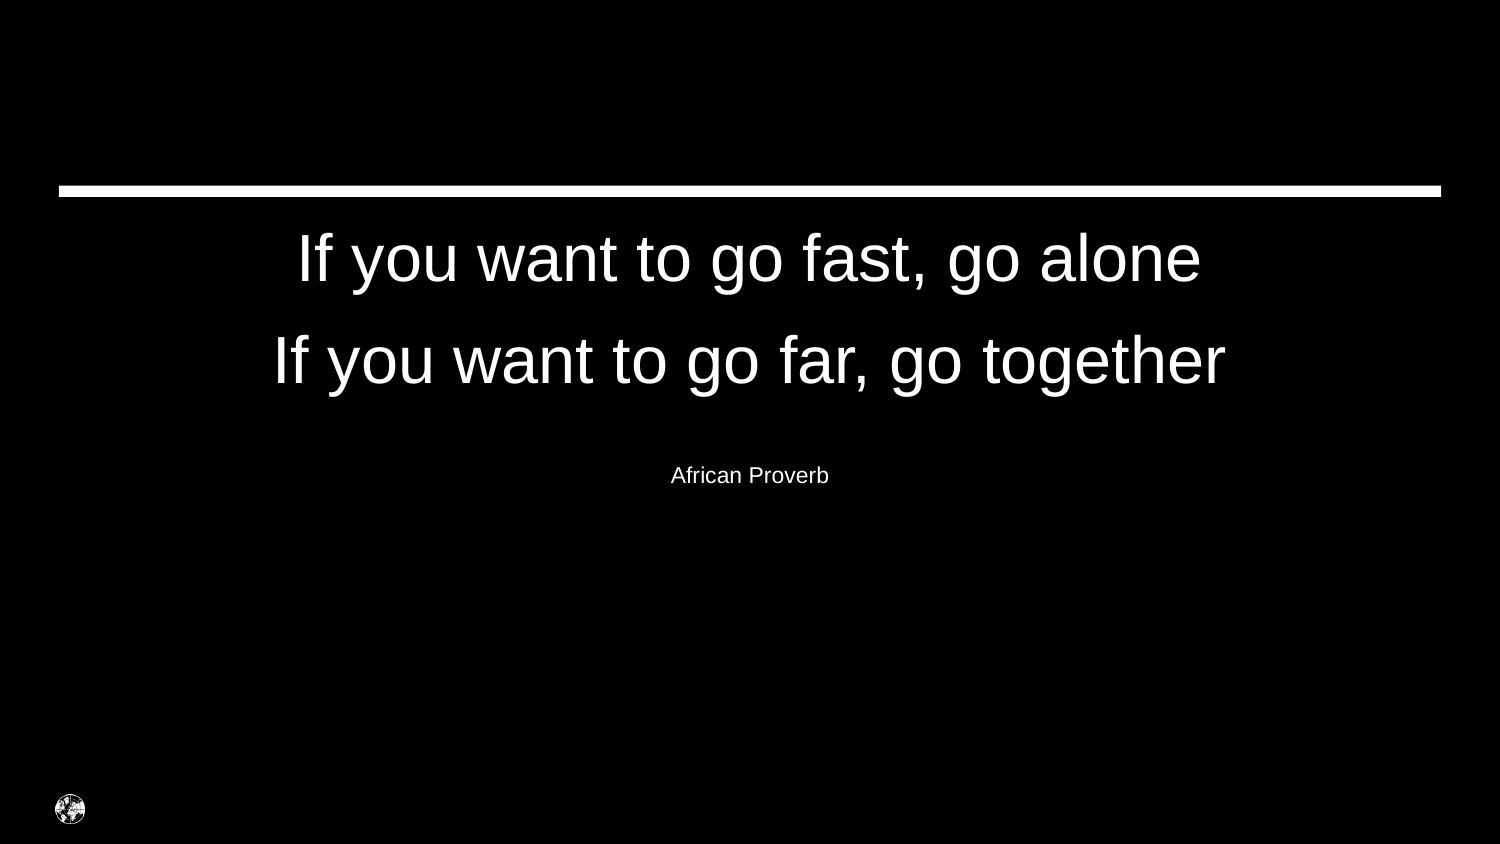

If you want to go fast, go alone
If you want to go far, go together
African Proverb